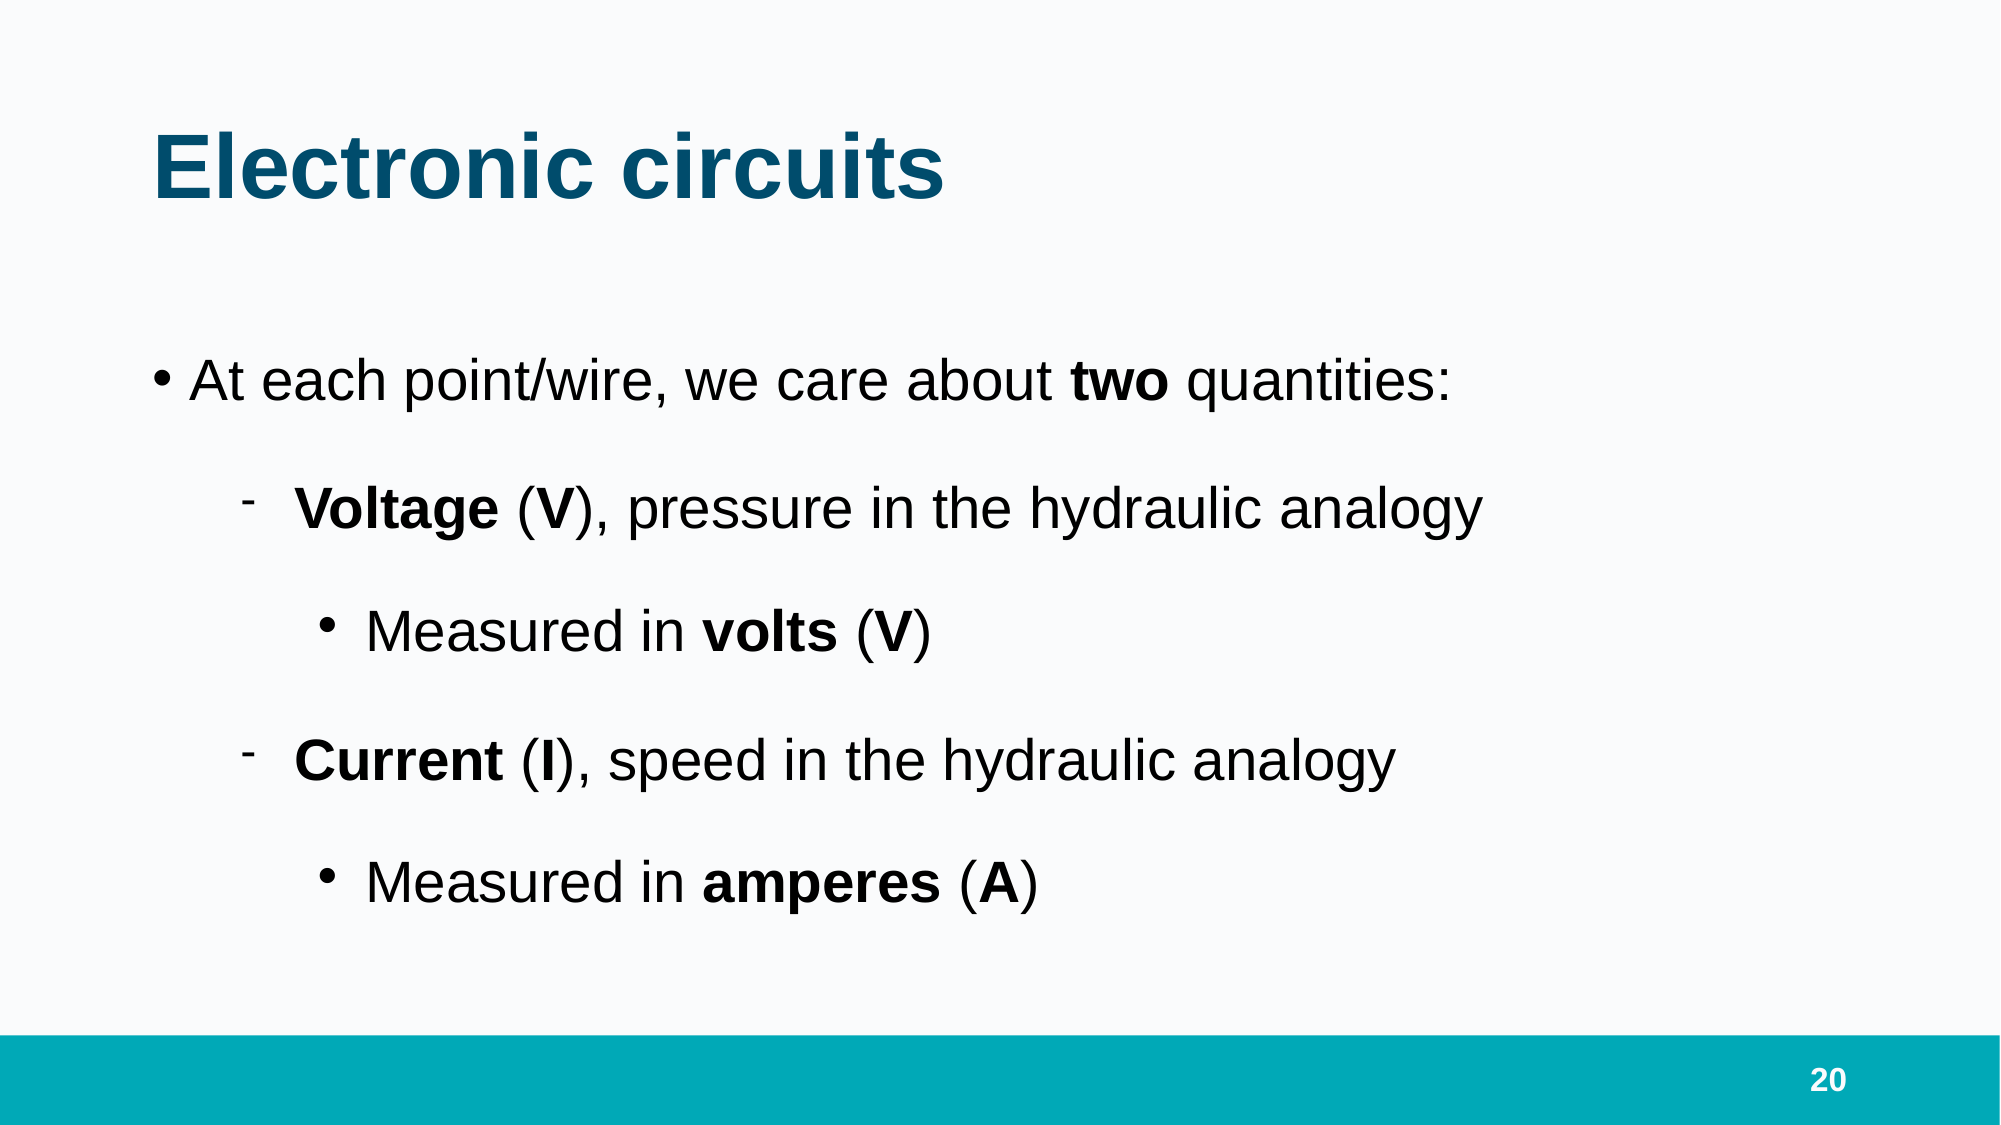

# Electronic circuits
At each point/wire, we care about two quantities:
Voltage (V), pressure in the hydraulic analogy
Measured in volts (V)
Current (I), speed in the hydraulic analogy
Measured in amperes (A)
20